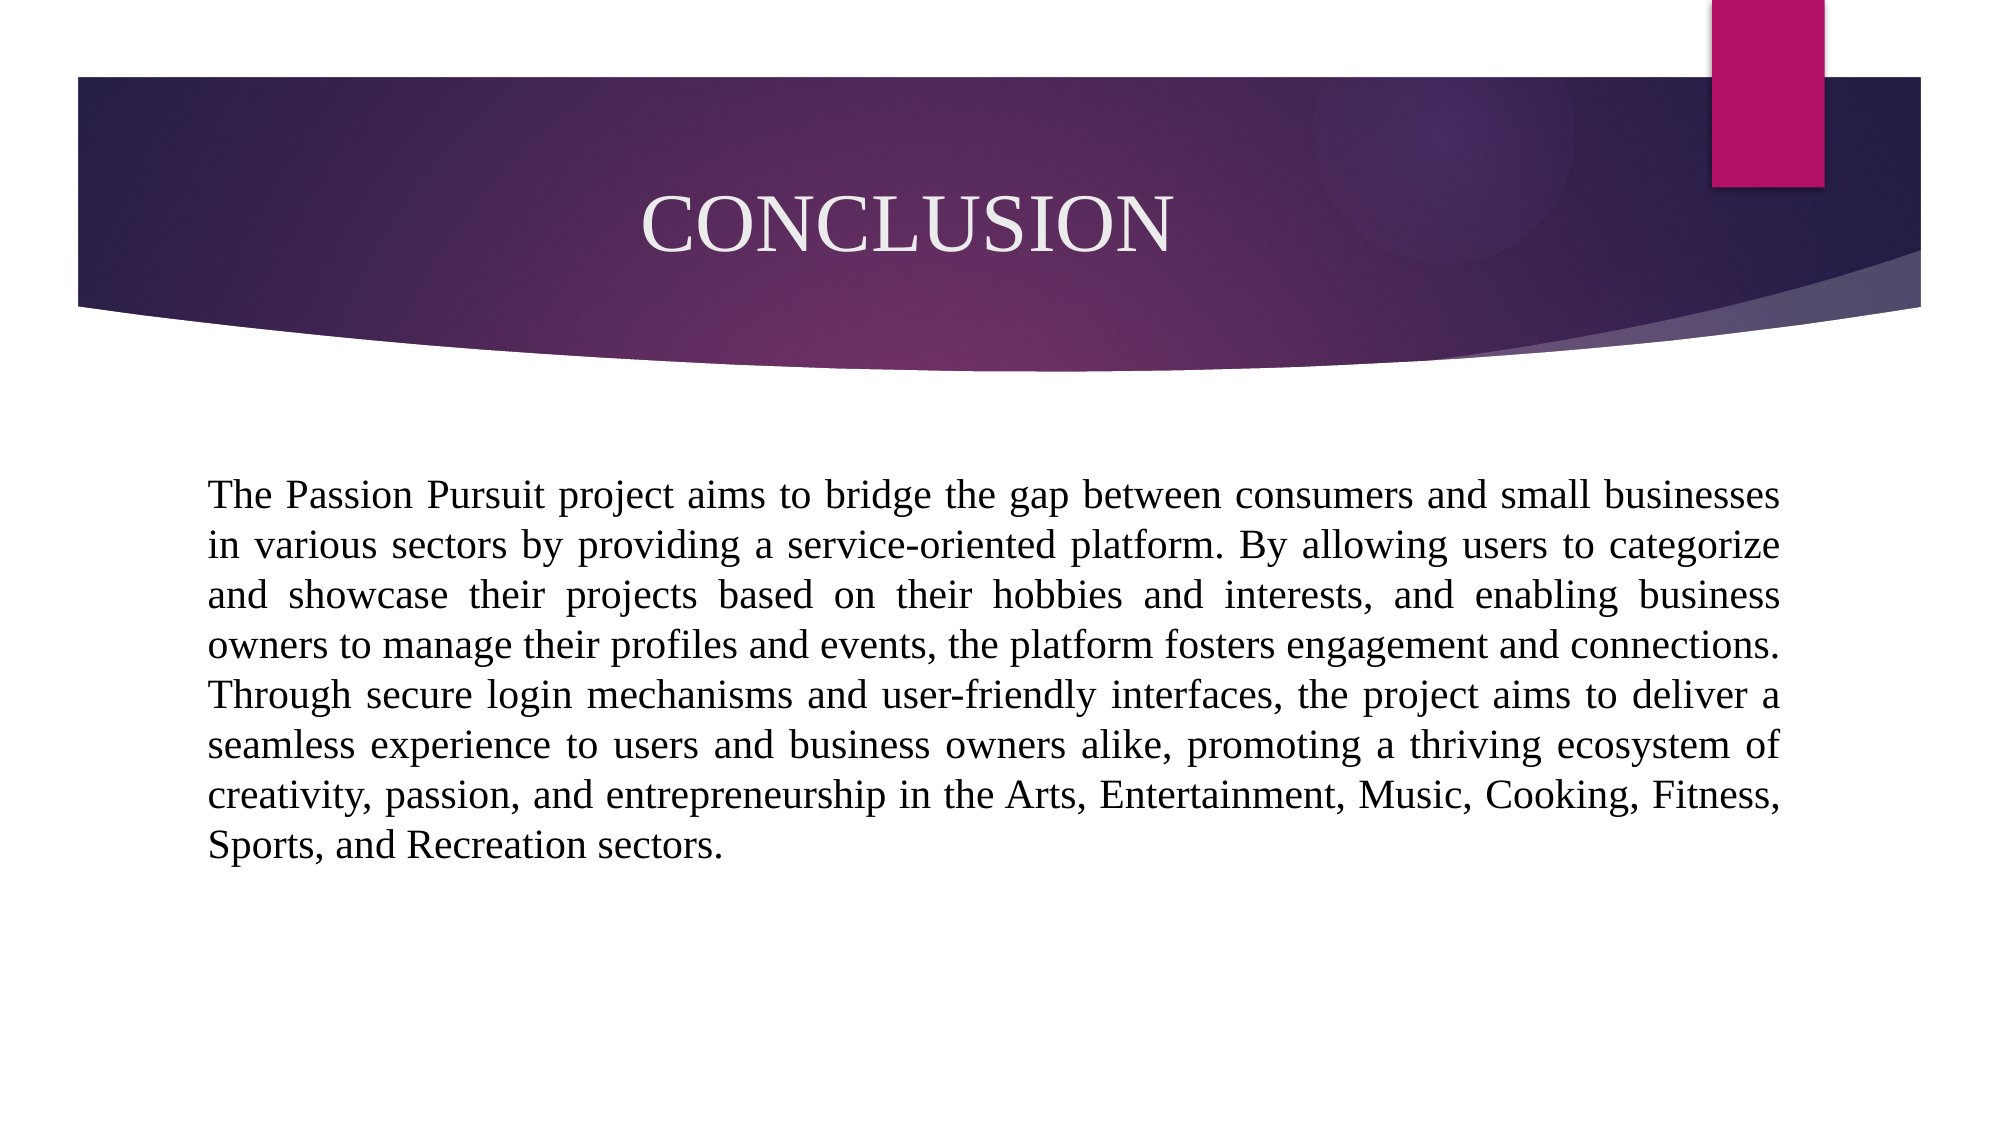

# CONCLUSION
The Passion Pursuit project aims to bridge the gap between consumers and small businesses in various sectors by providing a service-oriented platform. By allowing users to categorize and showcase their projects based on their hobbies and interests, and enabling business owners to manage their profiles and events, the platform fosters engagement and connections. Through secure login mechanisms and user-friendly interfaces, the project aims to deliver a seamless experience to users and business owners alike, promoting a thriving ecosystem of creativity, passion, and entrepreneurship in the Arts, Entertainment, Music, Cooking, Fitness, Sports, and Recreation sectors.